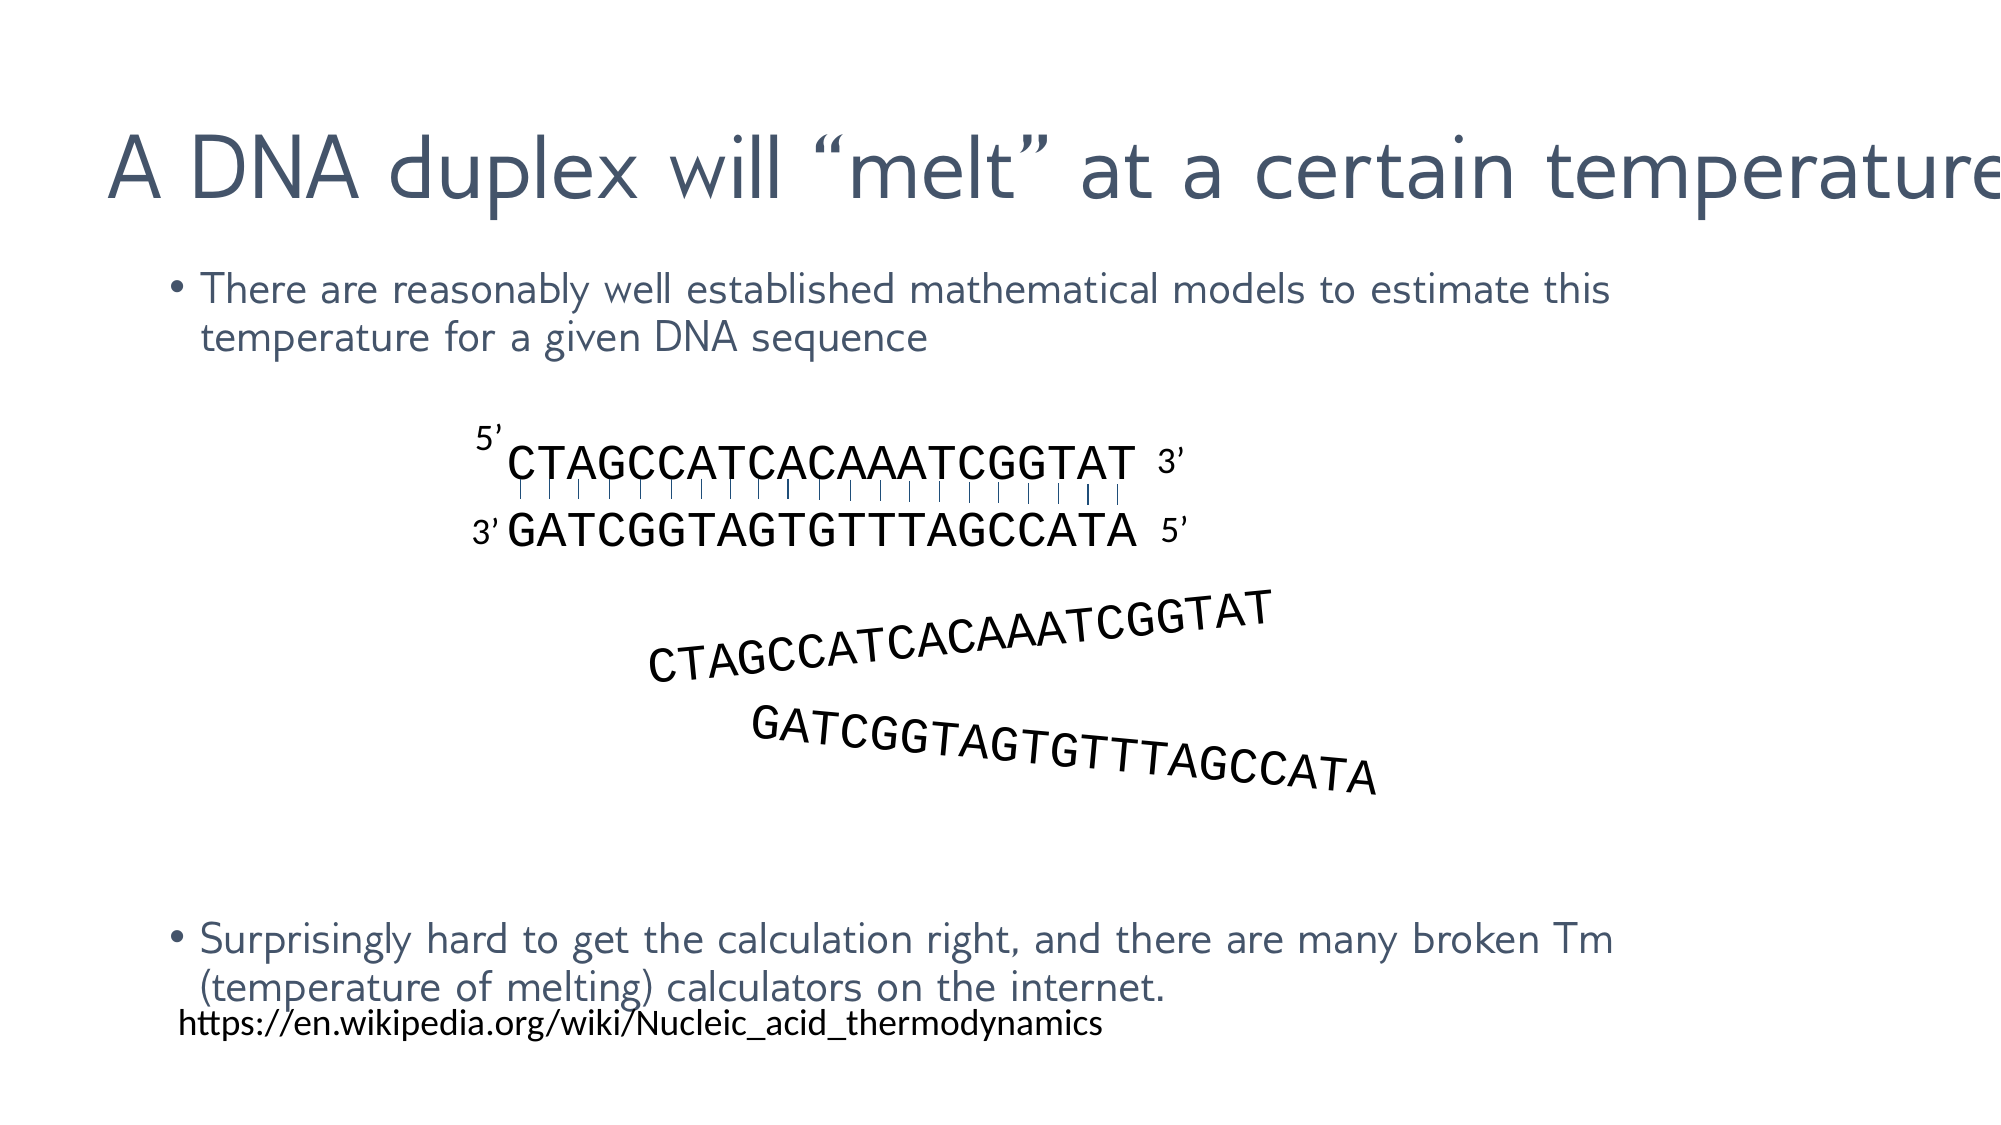

# A DNA duplex will “melt” at a certain temperature
There are reasonably well established mathematical models to estimate this temperature for a given DNA sequence
Surprisingly hard to get the calculation right, and there are many broken Tm (temperature of melting) calculators on the internet.
5’
CTAGCCATCACAAATCGGTAT
3’
GATCGGTAGTGTTTAGCCATA
5’
3’
CTAGCCATCACAAATCGGTAT
GATCGGTAGTGTTTAGCCATA
https://en.wikipedia.org/wiki/Nucleic_acid_thermodynamics